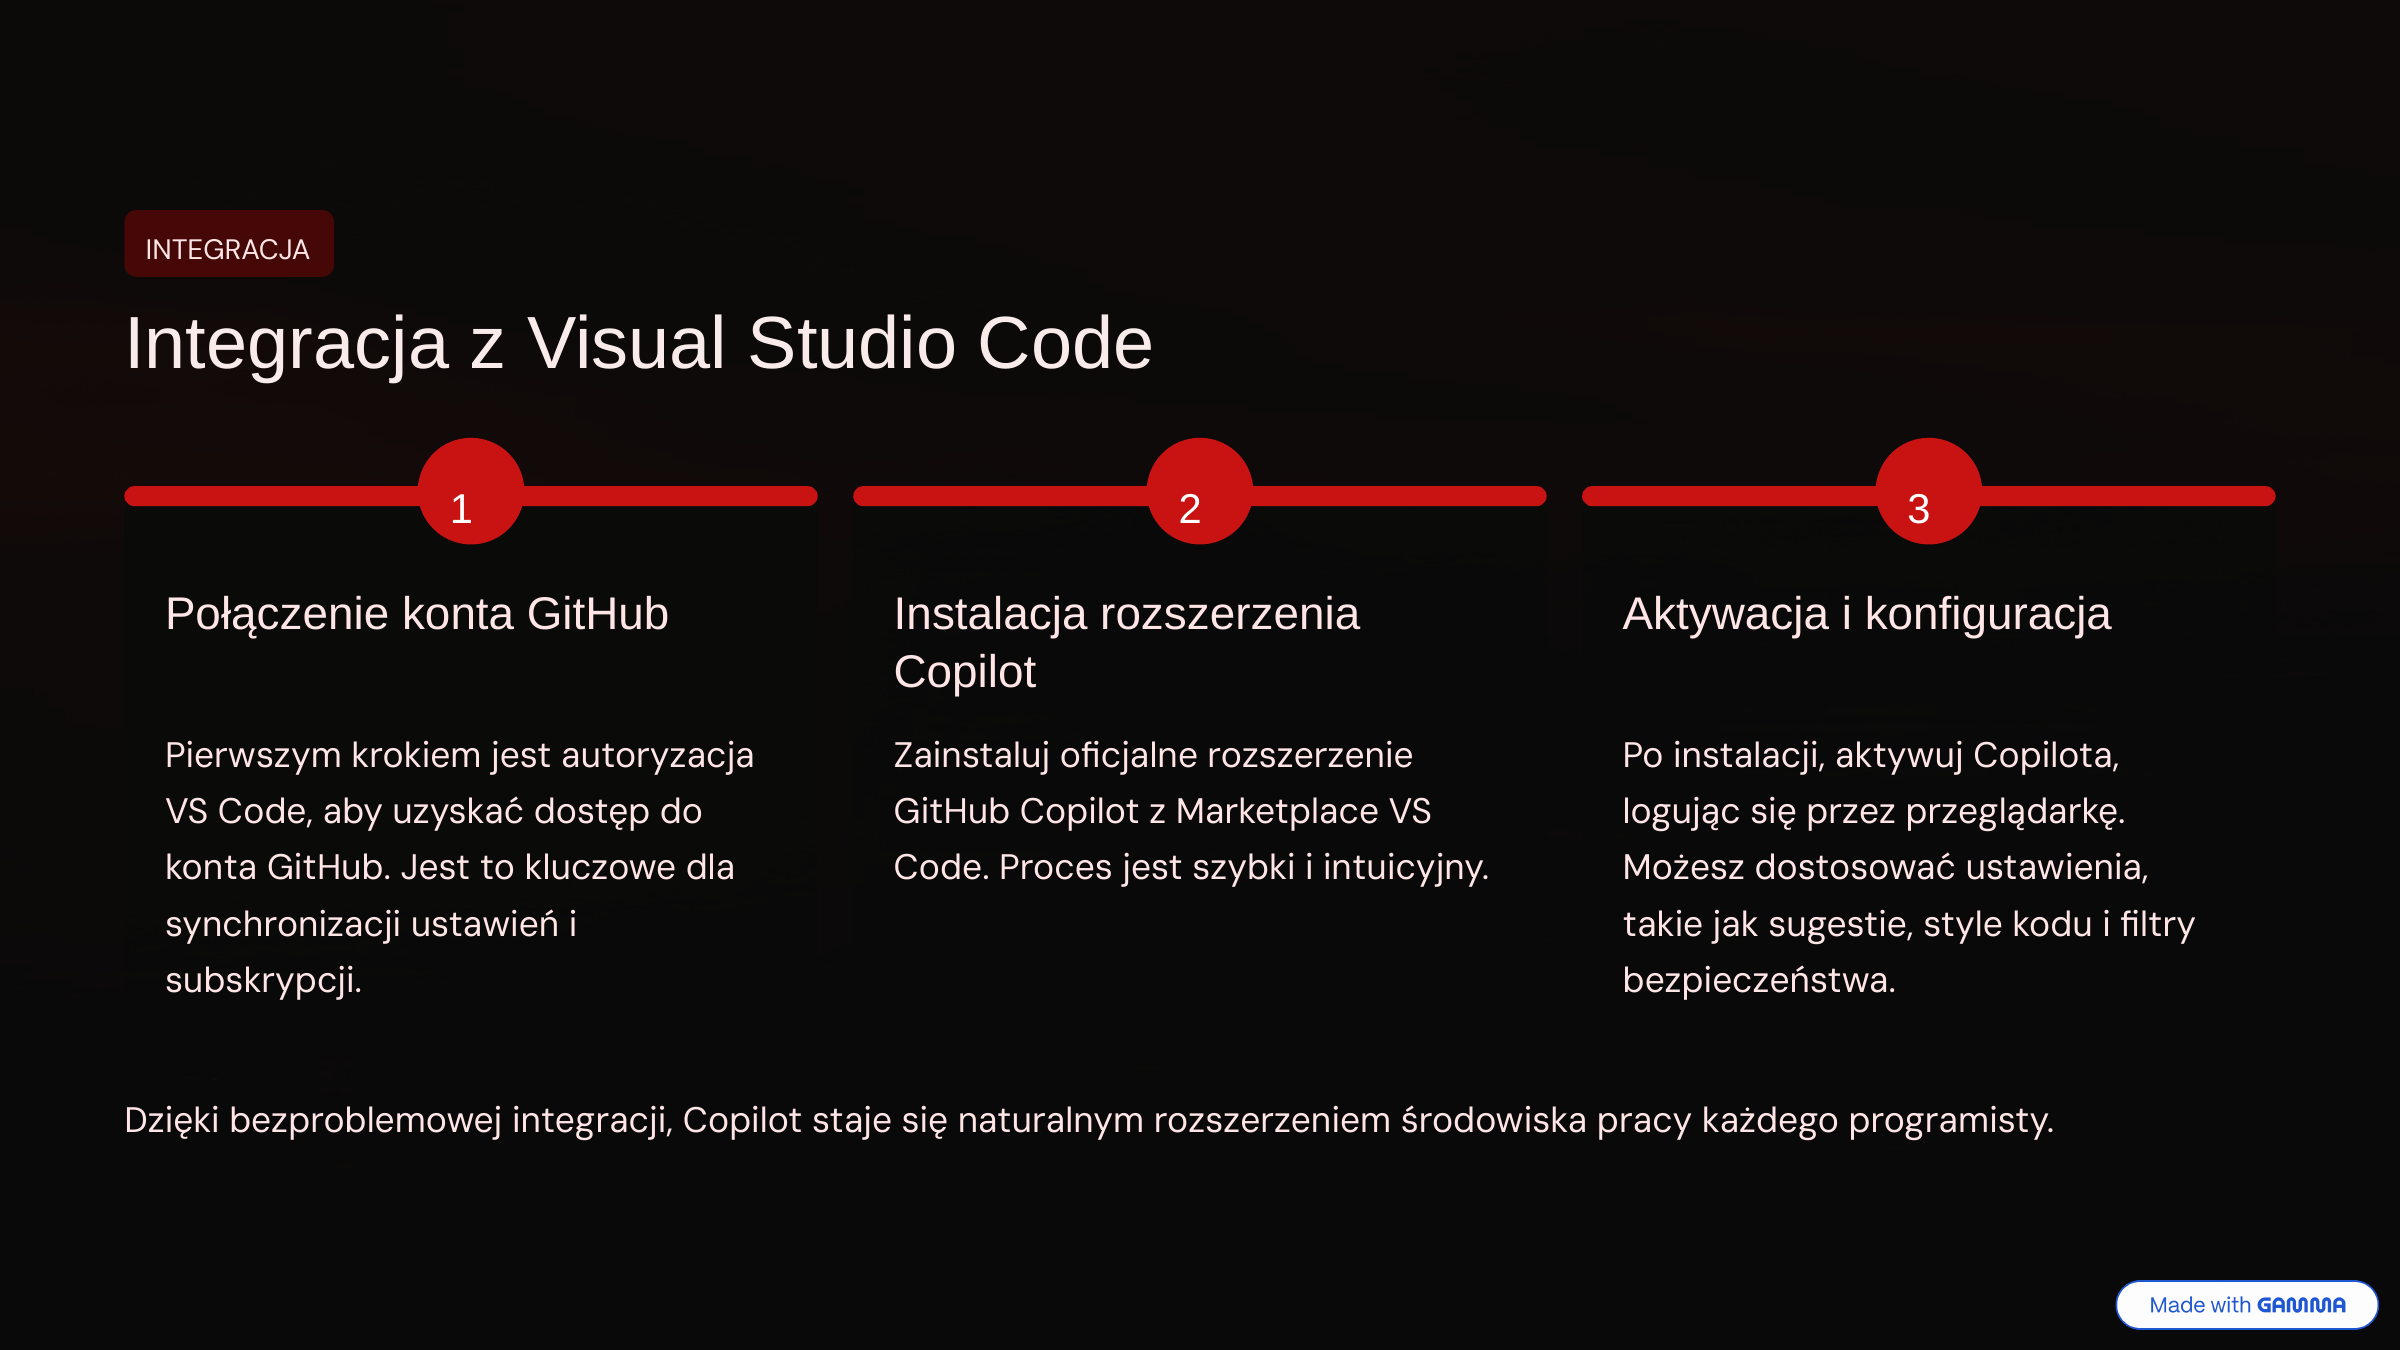

INTEGRACJA
Integracja z Visual Studio Code

1
2
3

Połączenie konta GitHub
Instalacja rozszerzenia Copilot
Aktywacja i konfiguracja
Pierwszym krokiem jest autoryzacja VS Code, aby uzyskać dostęp do konta GitHub. Jest to kluczowe dla synchronizacji ustawień i subskrypcji.
Zainstaluj oficjalne rozszerzenie GitHub Copilot z Marketplace VS Code. Proces jest szybki i intuicyjny.
Po instalacji, aktywuj Copilota, logując się przez przeglądarkę. Możesz dostosować ustawienia, takie jak sugestie, style kodu i filtry bezpieczeństwa.
Dzięki bezproblemowej integracji, Copilot staje się naturalnym rozszerzeniem środowiska pracy każdego programisty.